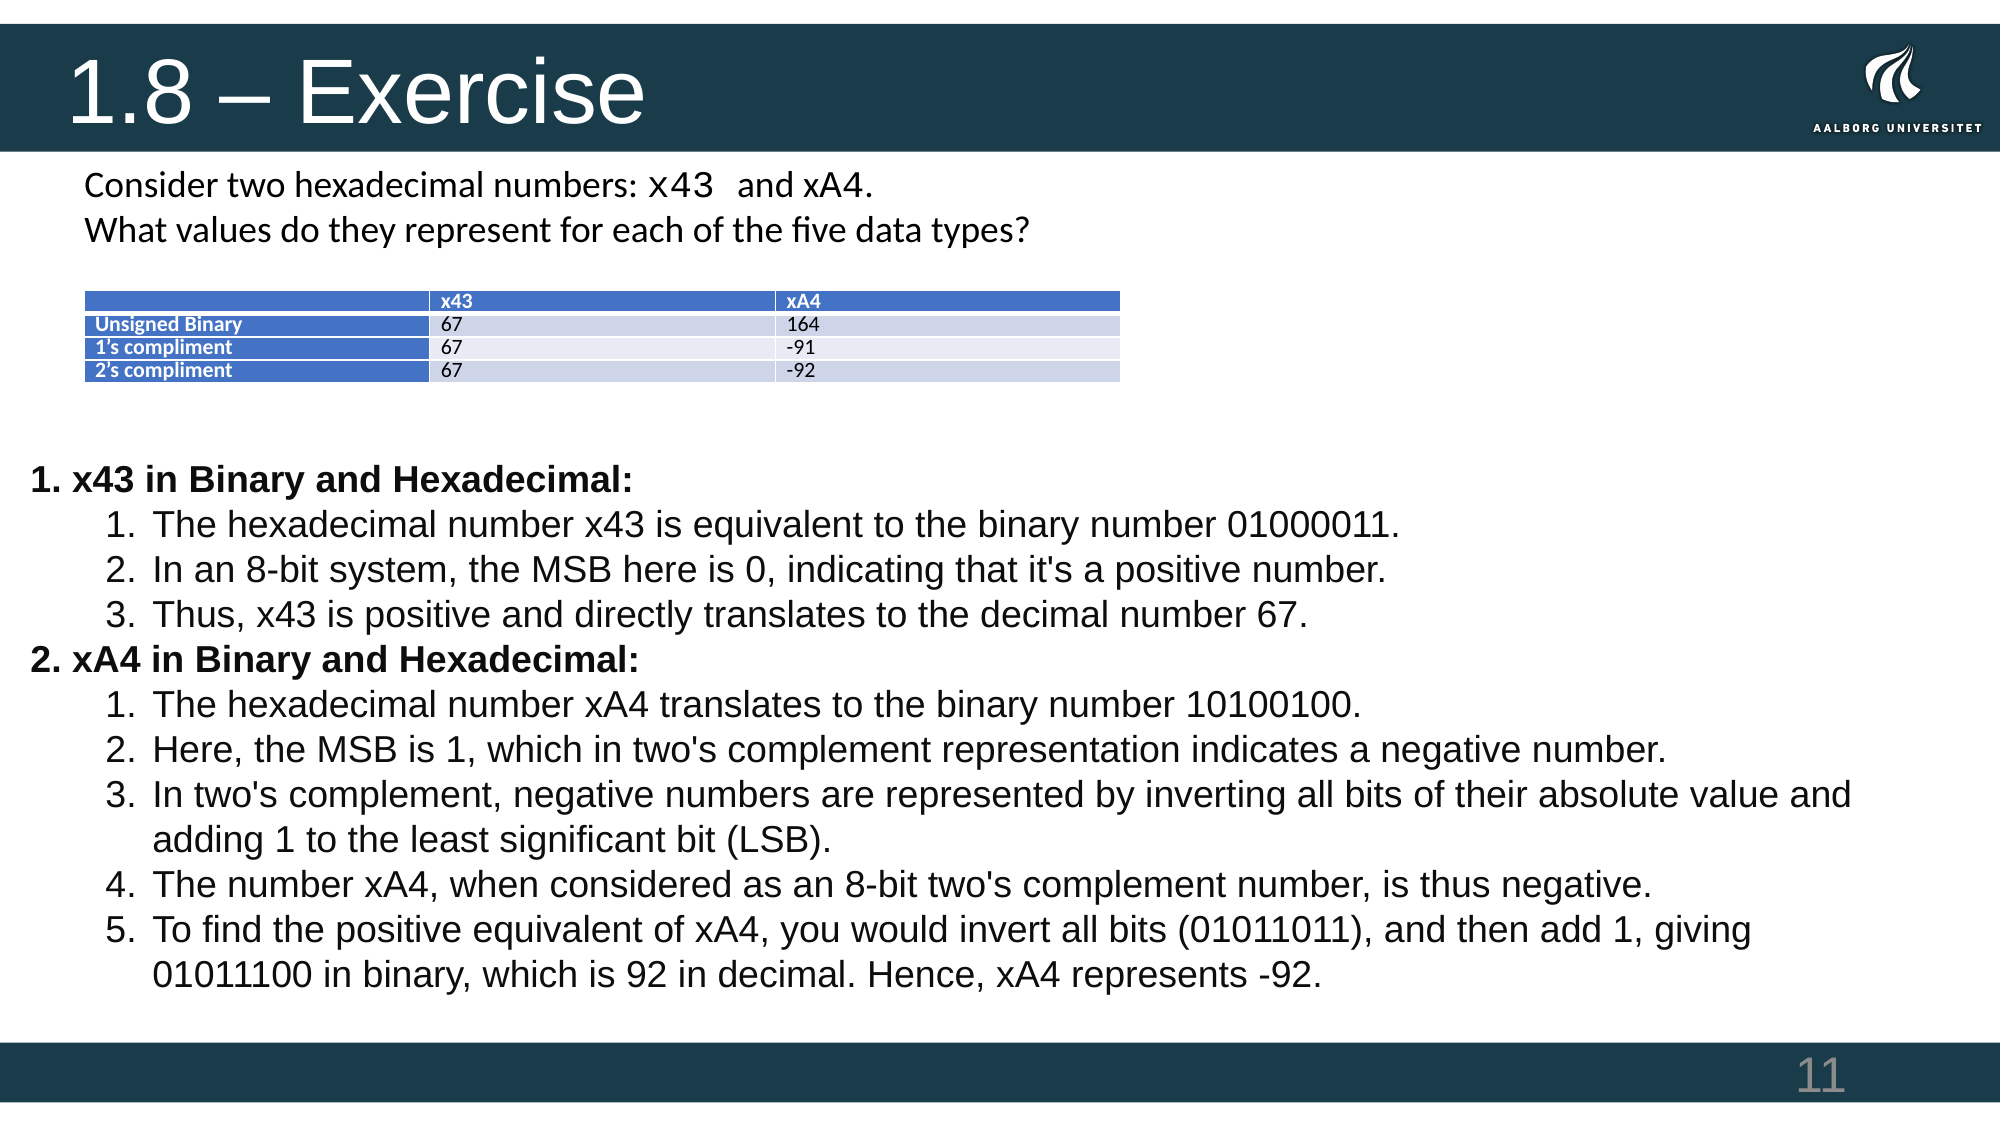

# 1.8 – Exercise
Consider two hexadecimal numbers: x43 and xA4.
What values do they represent for each of the five data types?
|  | x43 | xA4 |
| --- | --- | --- |
| Unsigned Binary | 67 | 164 |
| 1’s compliment | 67 | -91 |
| 2’s compliment | 67 | -92 |
 x43 in Binary and Hexadecimal:
The hexadecimal number x43 is equivalent to the binary number 01000011.
In an 8-bit system, the MSB here is 0, indicating that it's a positive number.
Thus, x43 is positive and directly translates to the decimal number 67.
 xA4 in Binary and Hexadecimal:
The hexadecimal number xA4 translates to the binary number 10100100.
Here, the MSB is 1, which in two's complement representation indicates a negative number.
In two's complement, negative numbers are represented by inverting all bits of their absolute value and adding 1 to the least significant bit (LSB).
The number xA4, when considered as an 8-bit two's complement number, is thus negative.
To find the positive equivalent of xA4, you would invert all bits (01011011), and then add 1, giving 01011100 in binary, which is 92 in decimal. Hence, xA4 represents -92.